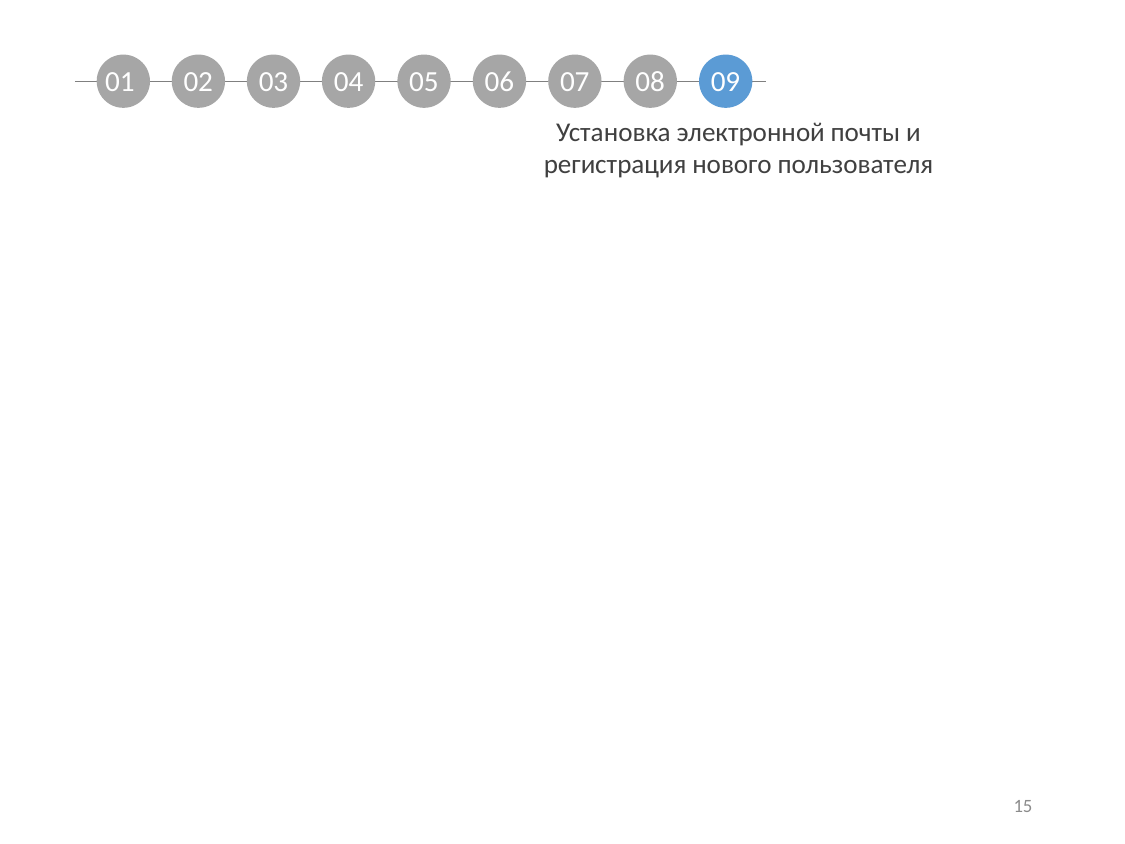

01
02
03
04
05
06
07
08
09
Установка электронной почты и регистрация нового пользователя
15